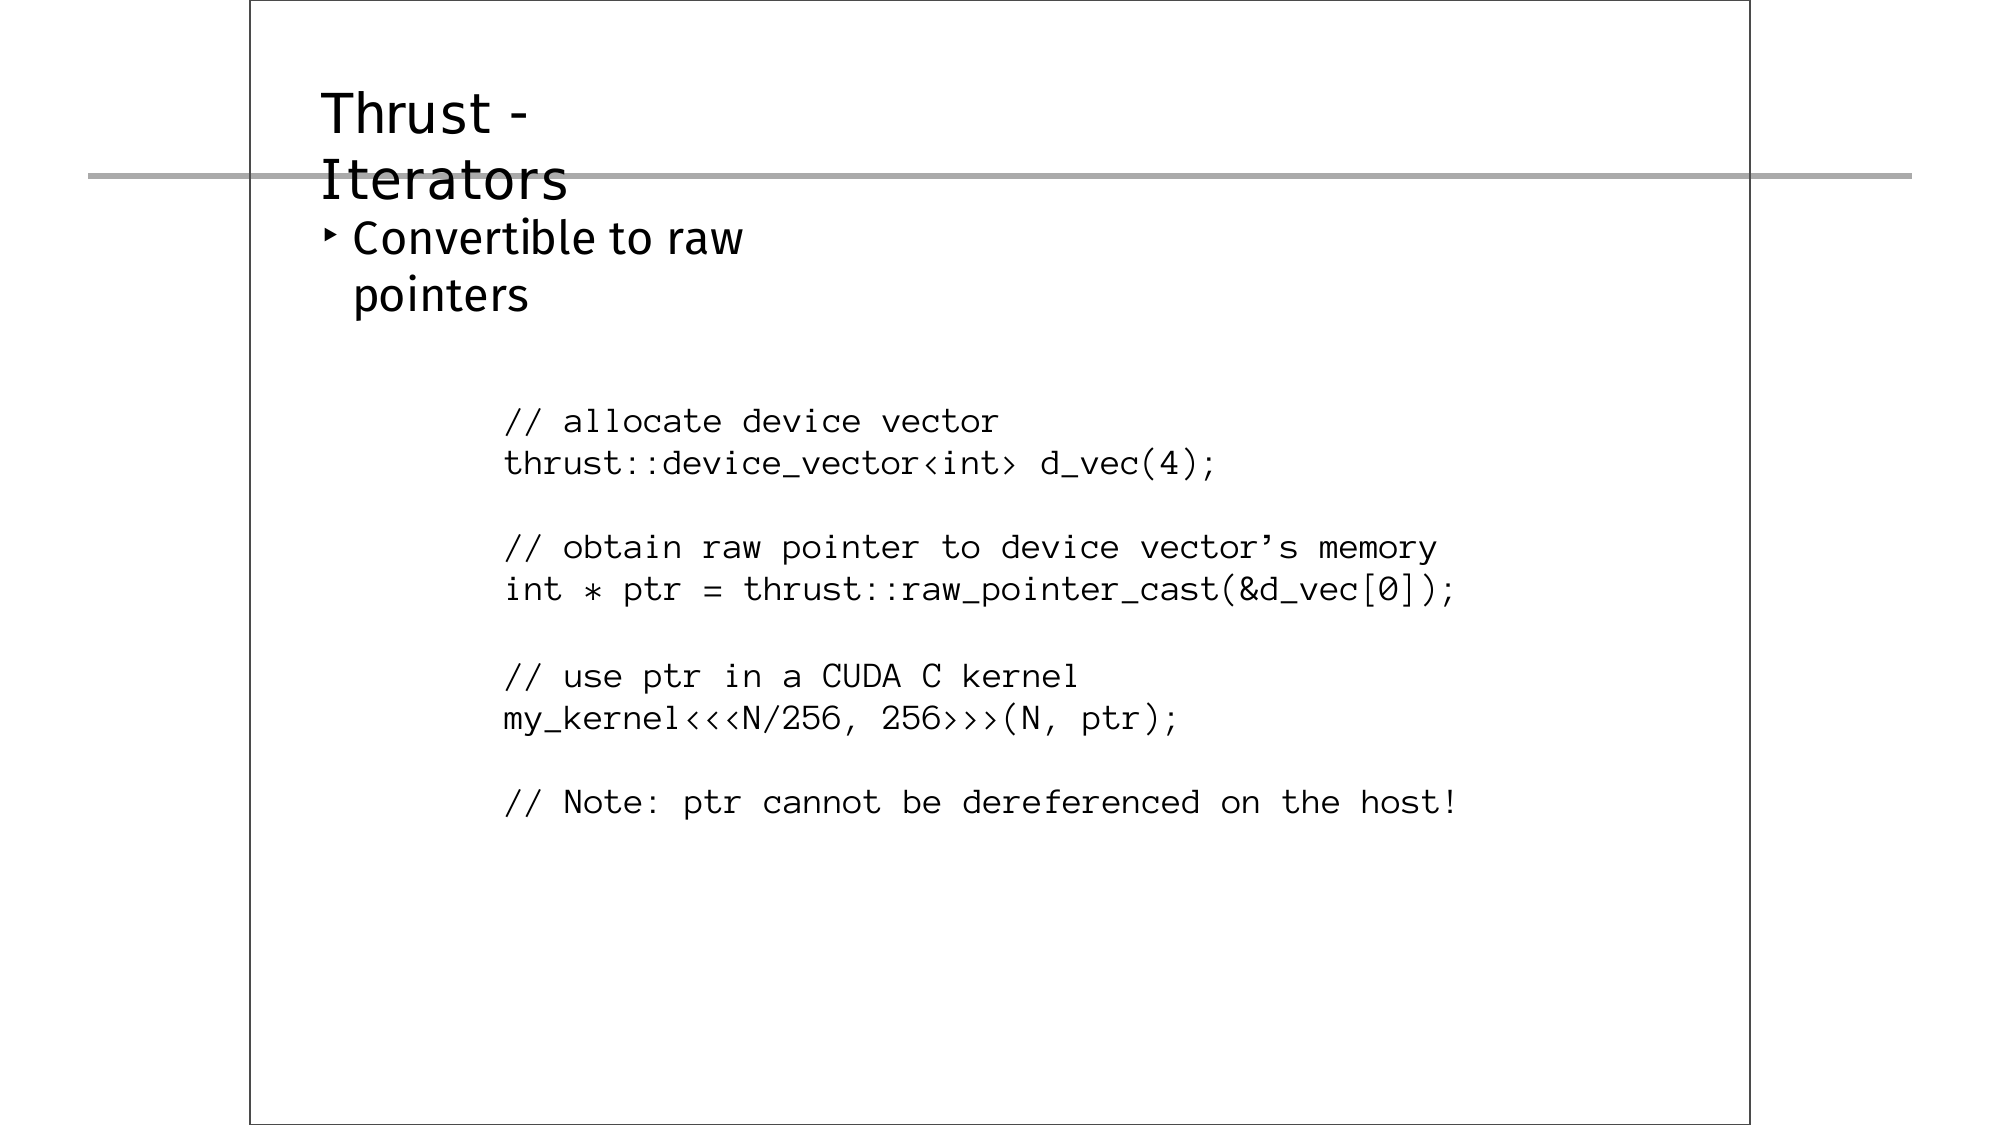

# Thrust - Iterators

Convertible to raw pointers
// allocate device vector  thrust::device_vector<int> d_vec(4);

// obtain raw pointer to device vector’s memory
int * ptr = thrust::raw_pointer_cast(&d_vec[0]);

// use ptr in a CUDA C kernel  my_kernel<<<N/256, 256>>>(N, ptr);

// Note: ptr cannot be dereferenced on the host!